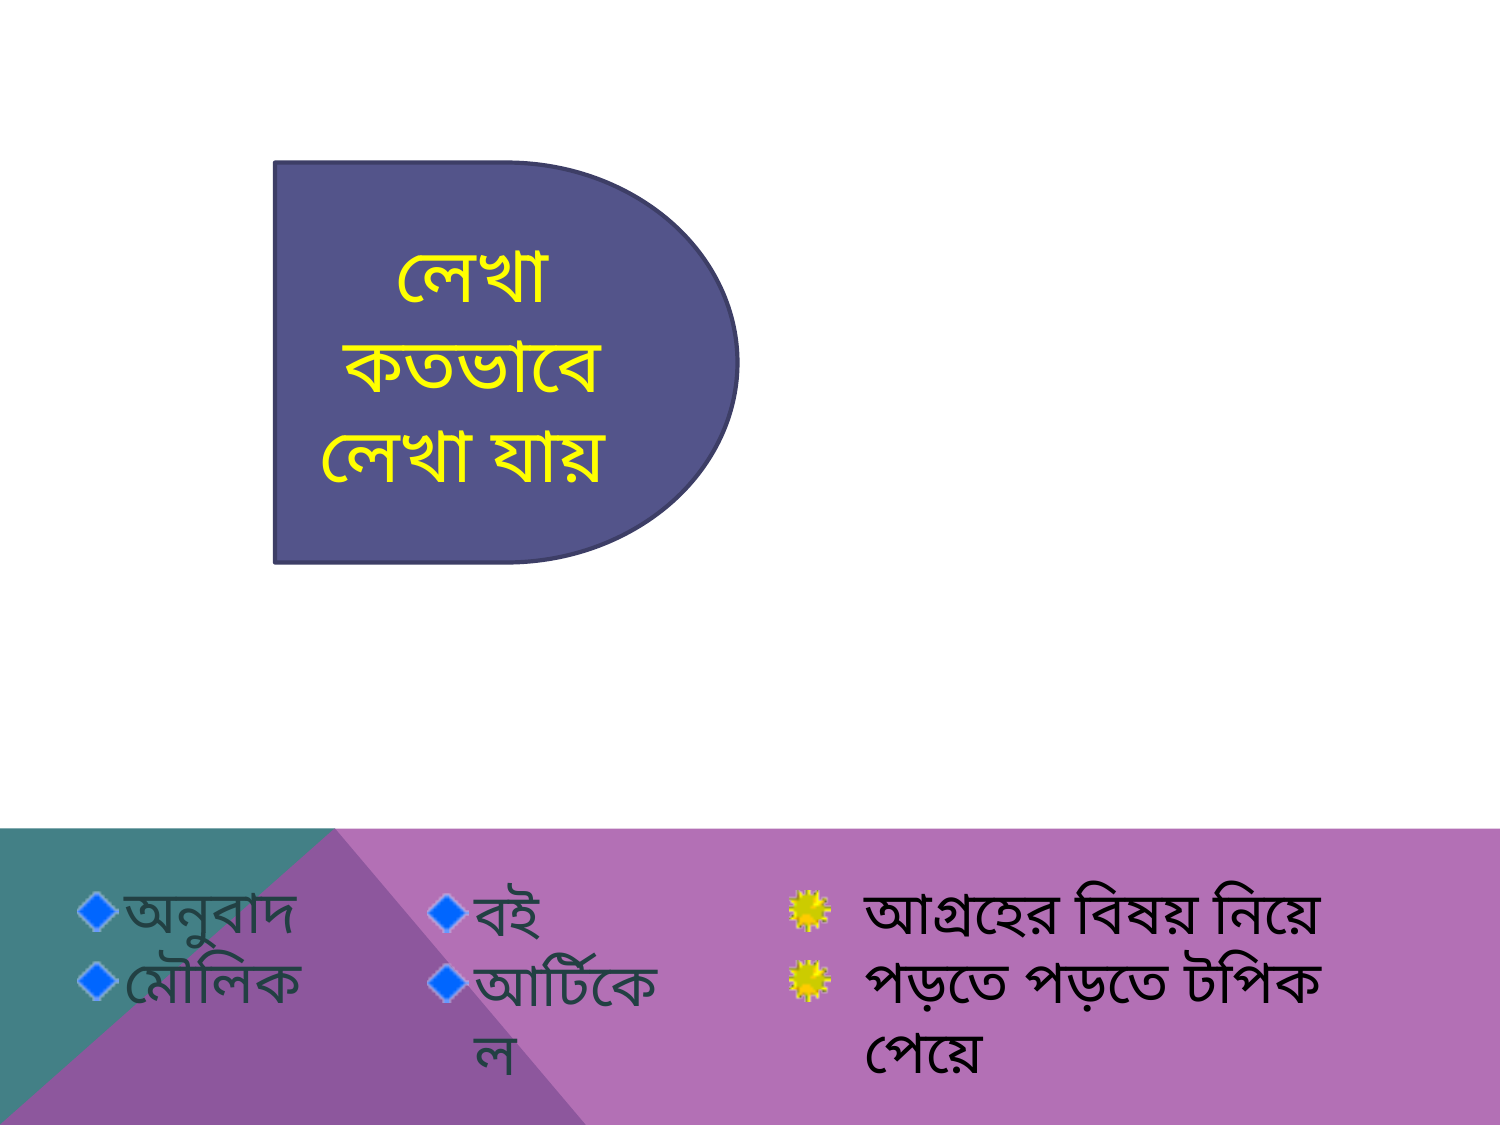

লেখা কতভাবে লেখা যায়

অনুবাদ
মৌলিক
আগ্রহের বিষয় নিয়ে
পড়তে পড়তে টপিক পেয়ে
বই
আর্টিকেল